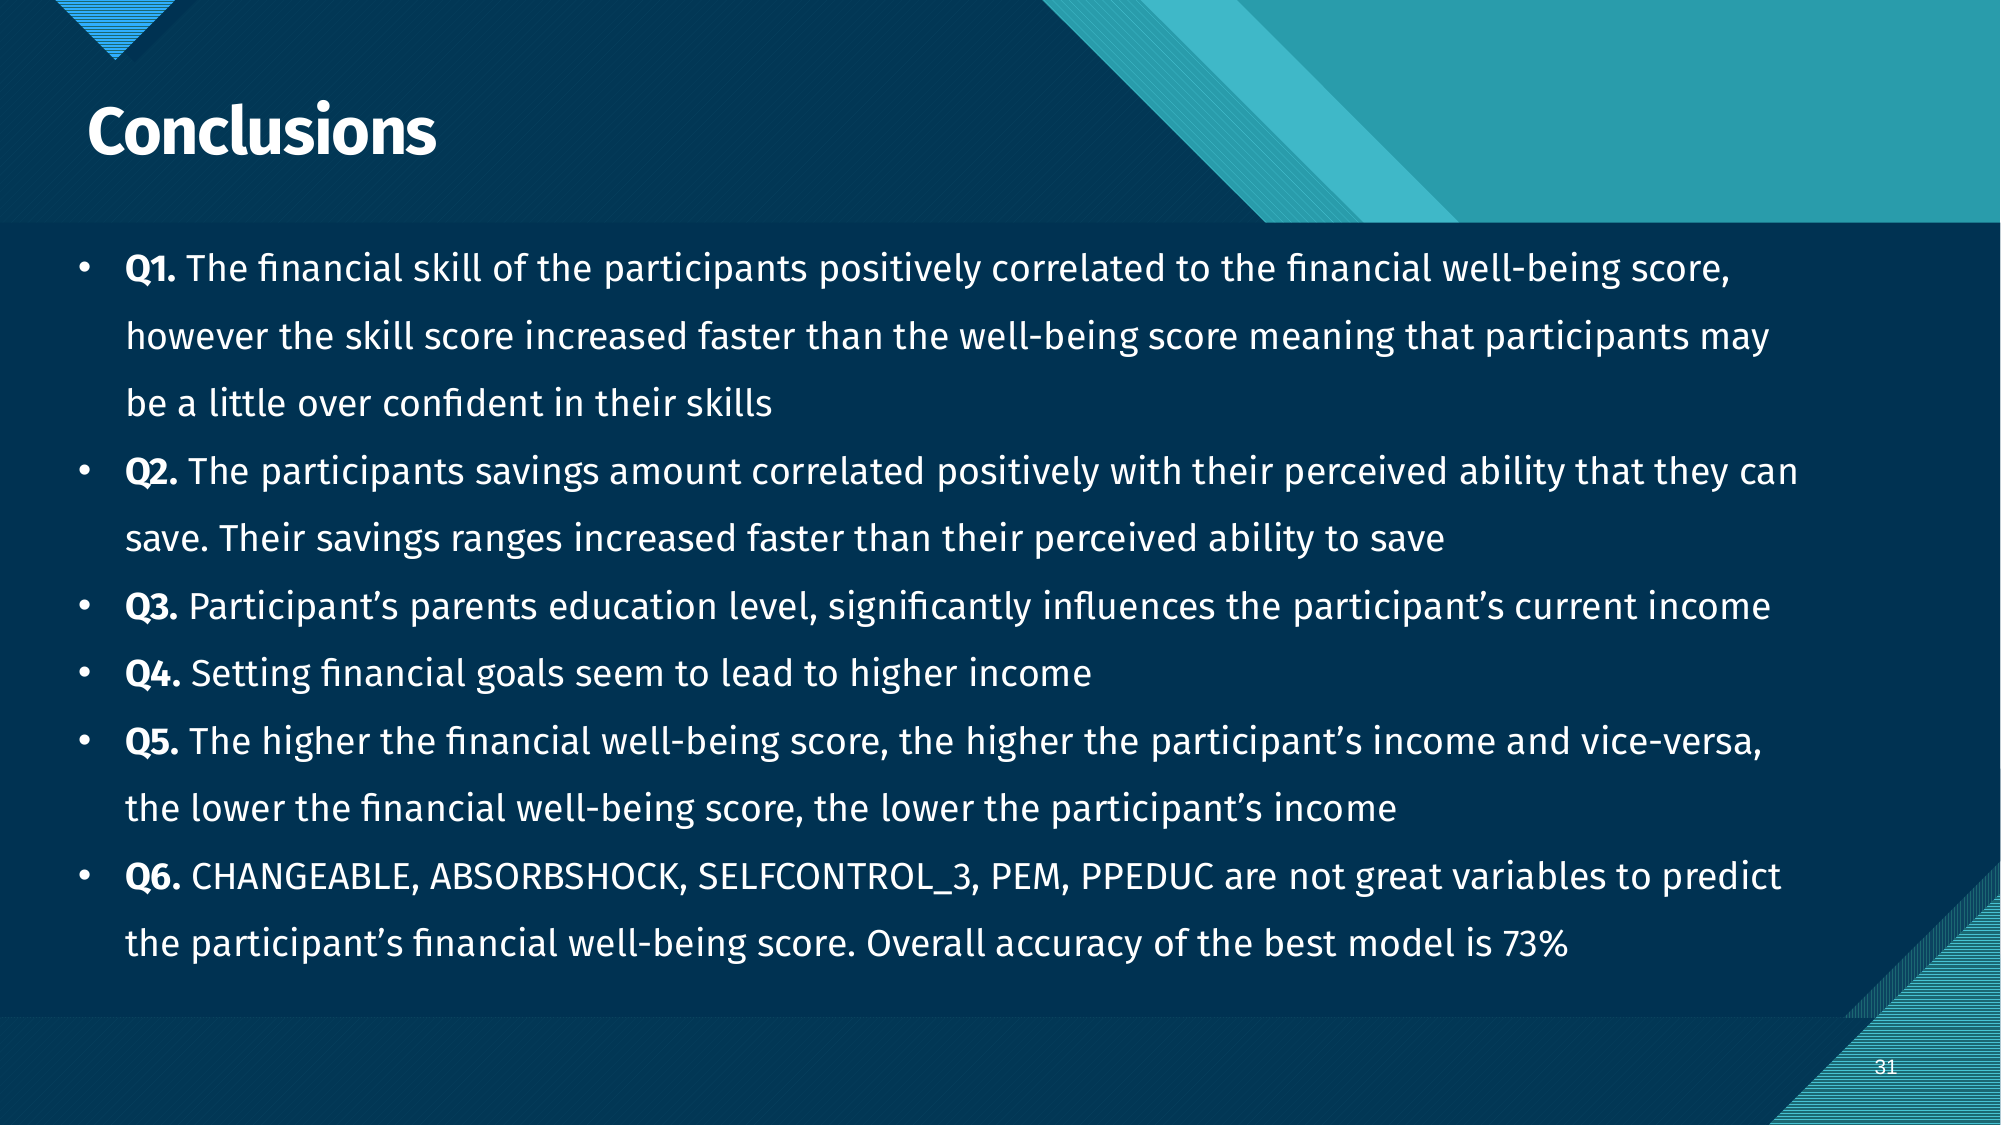

# Conclusions
Q1. The financial skill of the participants positively correlated to the financial well-being score, however the skill score increased faster than the well-being score meaning that participants may be a little over confident in their skills
Q2. The participants savings amount correlated positively with their perceived ability that they can save. Their savings ranges increased faster than their perceived ability to save
Q3. Participant’s parents education level, significantly influences the participant’s current income
Q4. Setting financial goals seem to lead to higher income
Q5. The higher the financial well-being score, the higher the participant’s income and vice-versa, the lower the financial well-being score, the lower the participant’s income
Q6. CHANGEABLE, ABSORBSHOCK, SELFCONTROL_3, PEM, PPEDUC are not great variables to predict the participant’s financial well-being score. Overall accuracy of the best model is 73%

31